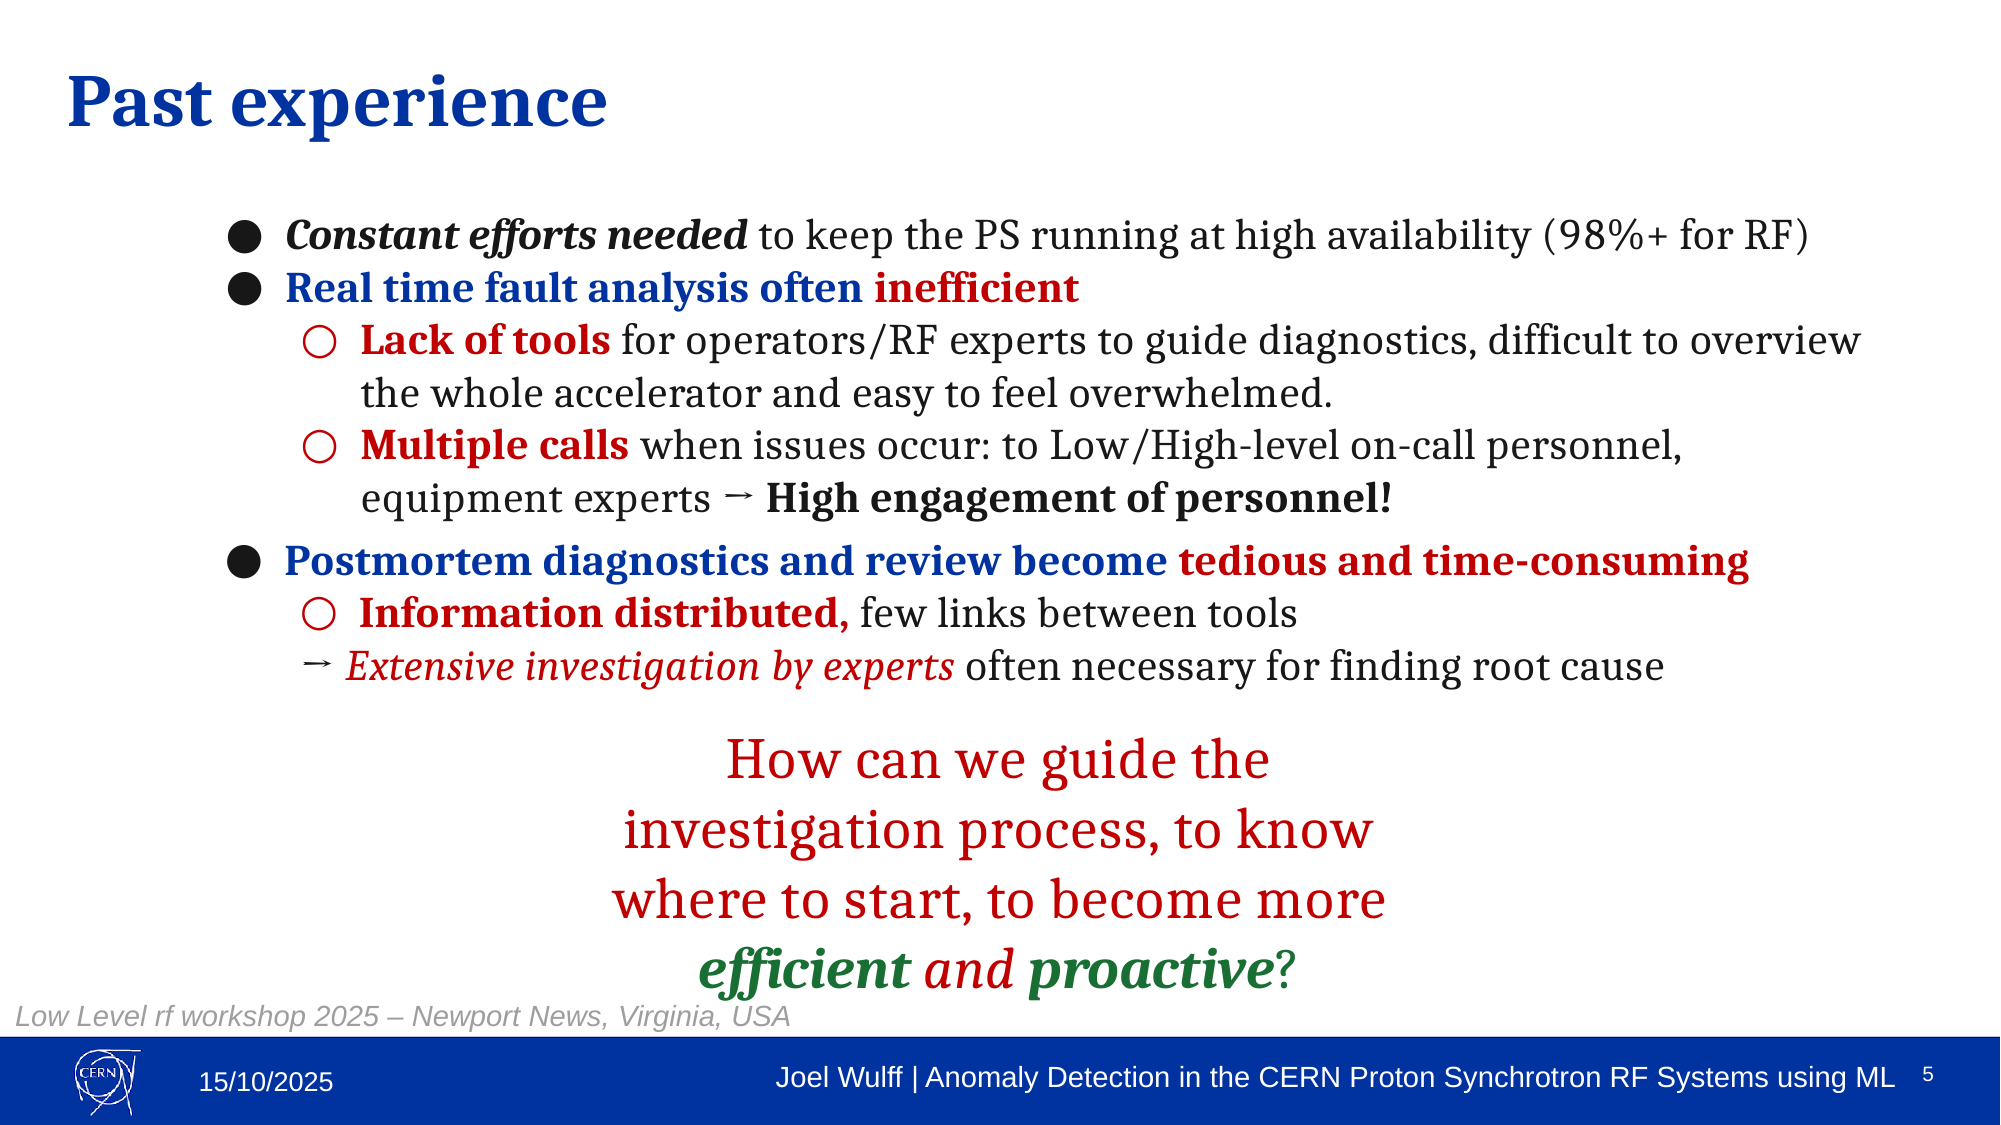

# Past experience

Constant efforts needed to keep the PS running at high availability (98%+ for RF)
Real time fault analysis often inefficient
Lack of tools for operators/RF experts to guide diagnostics, difficult to overview the whole accelerator and easy to feel overwhelmed.
Multiple calls when issues occur: to Low/High-level on-call personnel, equipment experts → High engagement of personnel!
Postmortem diagnostics and review become tedious and time-consuming
Information distributed, few links between tools
→ Extensive investigation by experts often necessary for finding root cause
How can we guide the investigation process, to know where to start, to become more efficient and proactive?
5
5